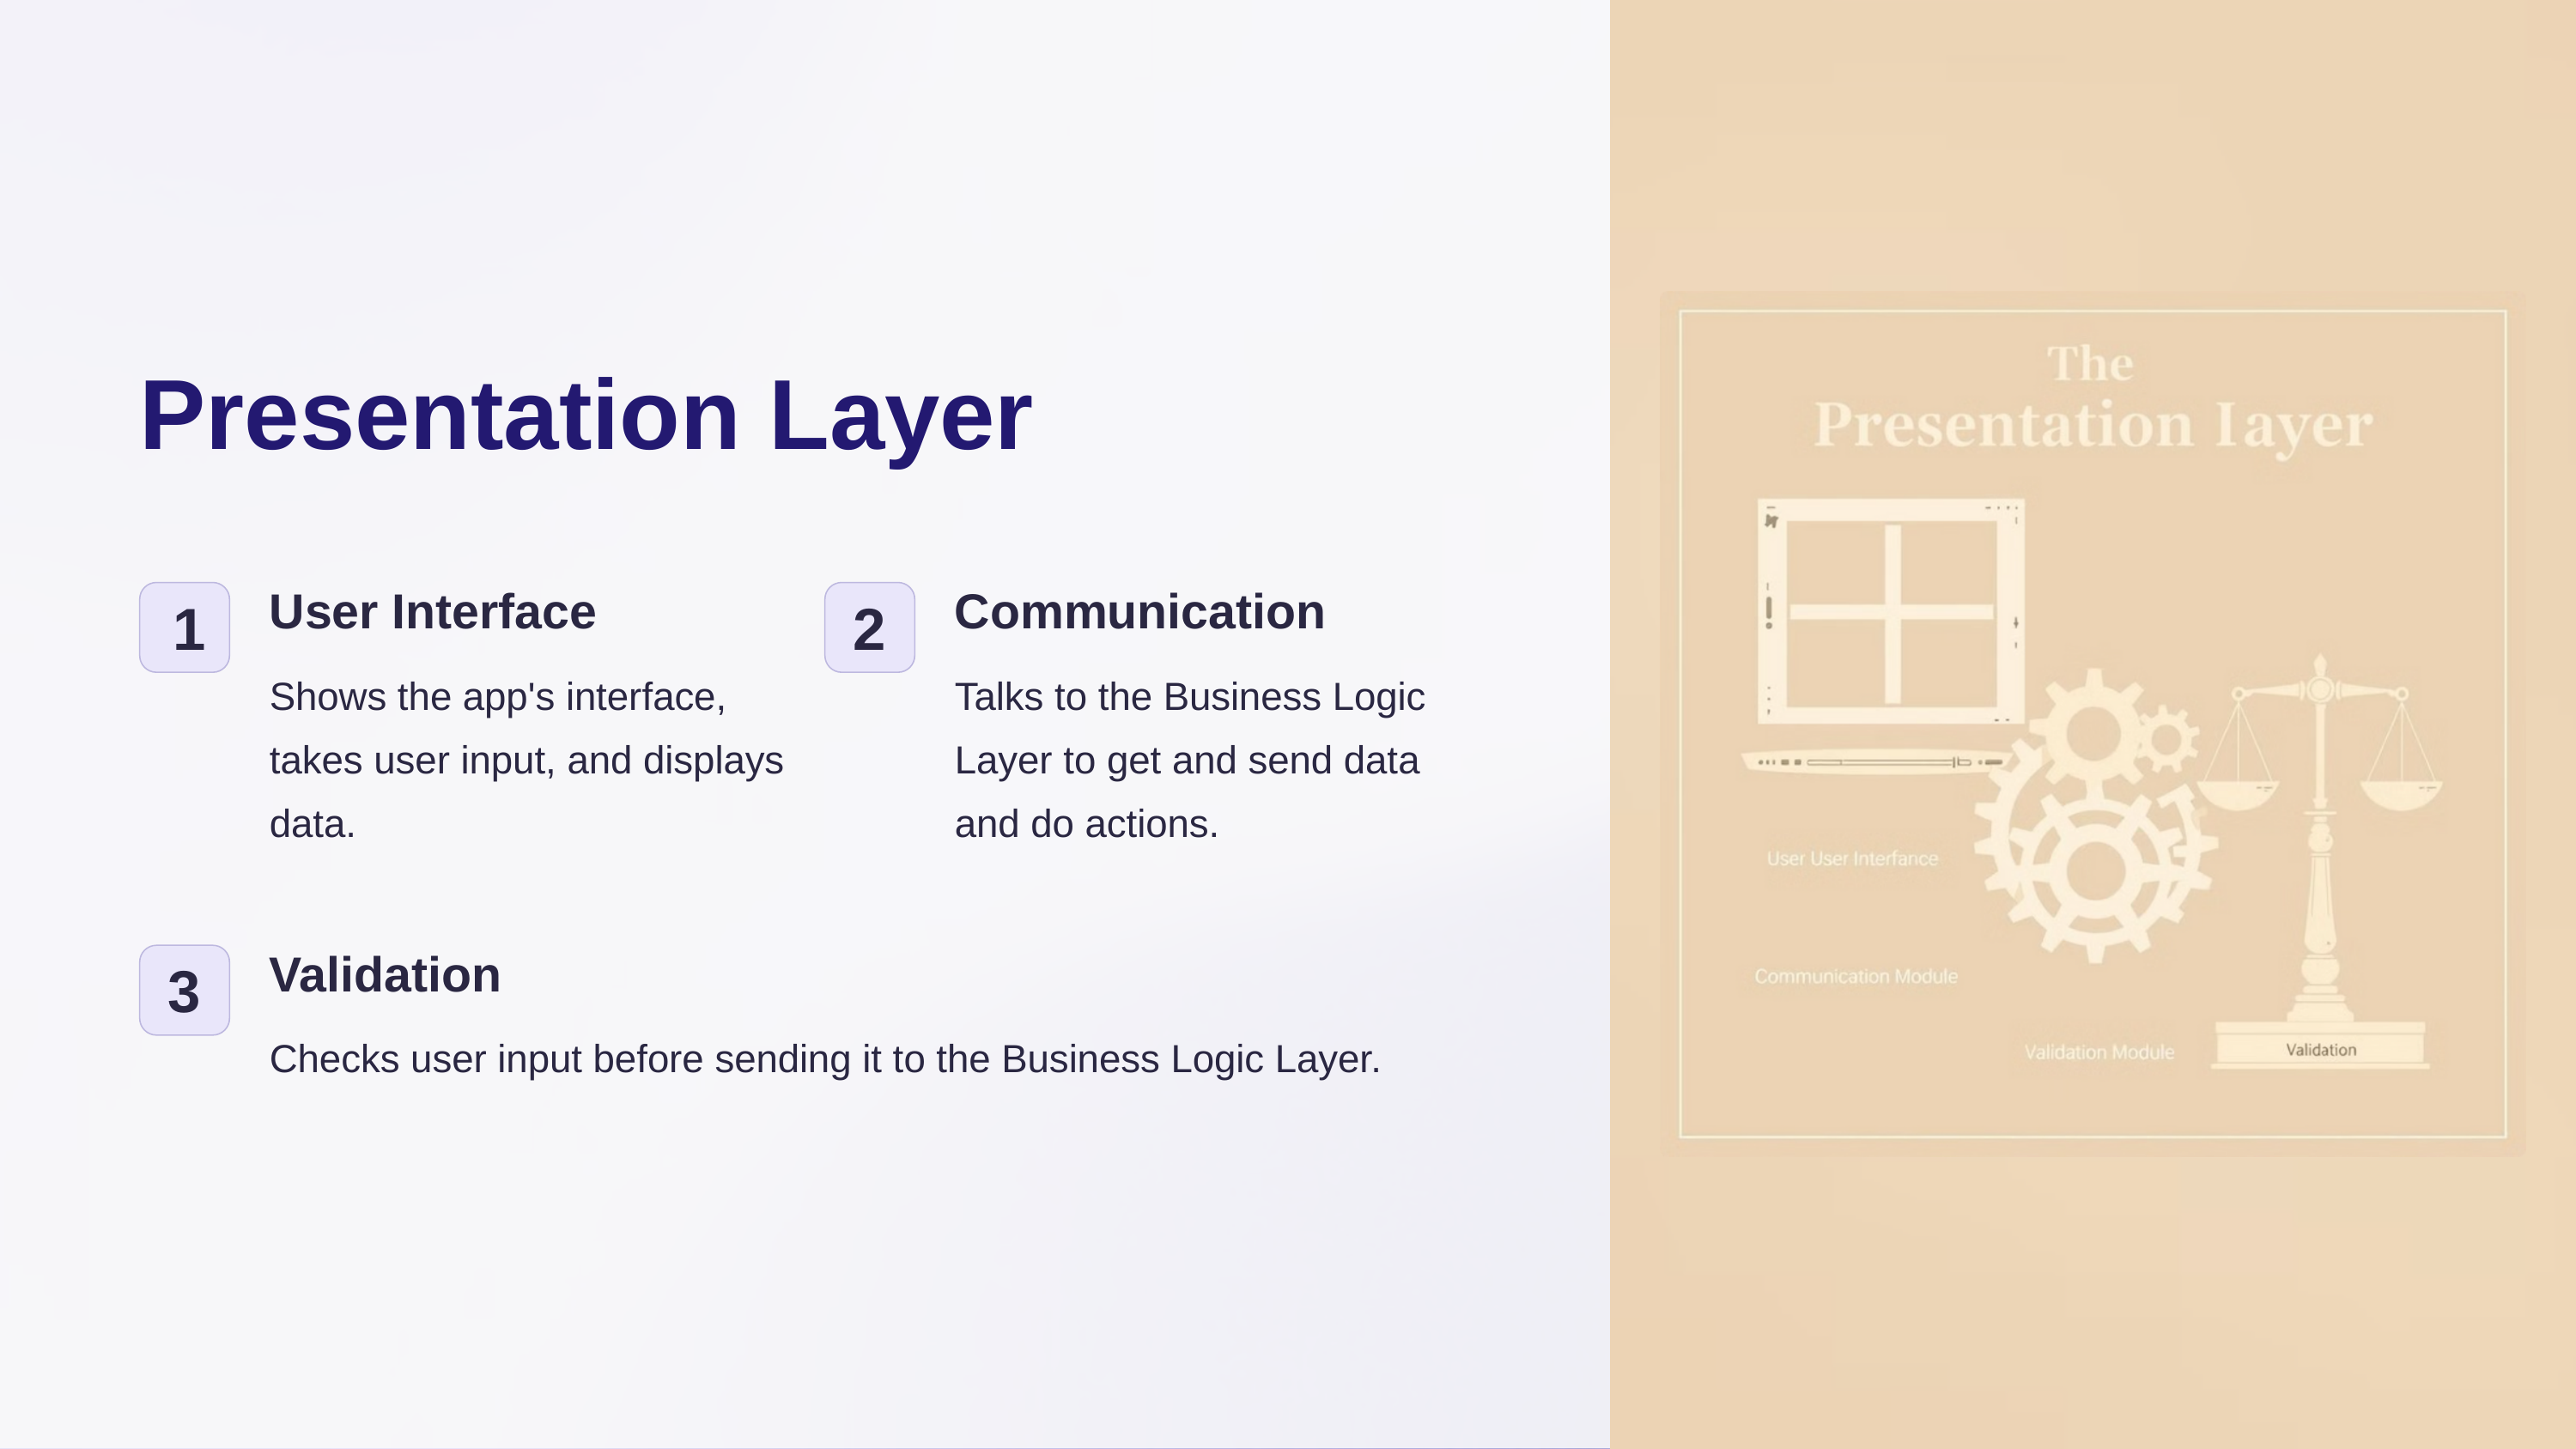

Presentation Layer
User Interface
Communication

1
2
Shows the app's interface, takes user input, and displays data.
Talks to the Business Logic Layer to get and send data and do actions.
Validation

3
Checks user input before sending it to the Business Logic Layer.